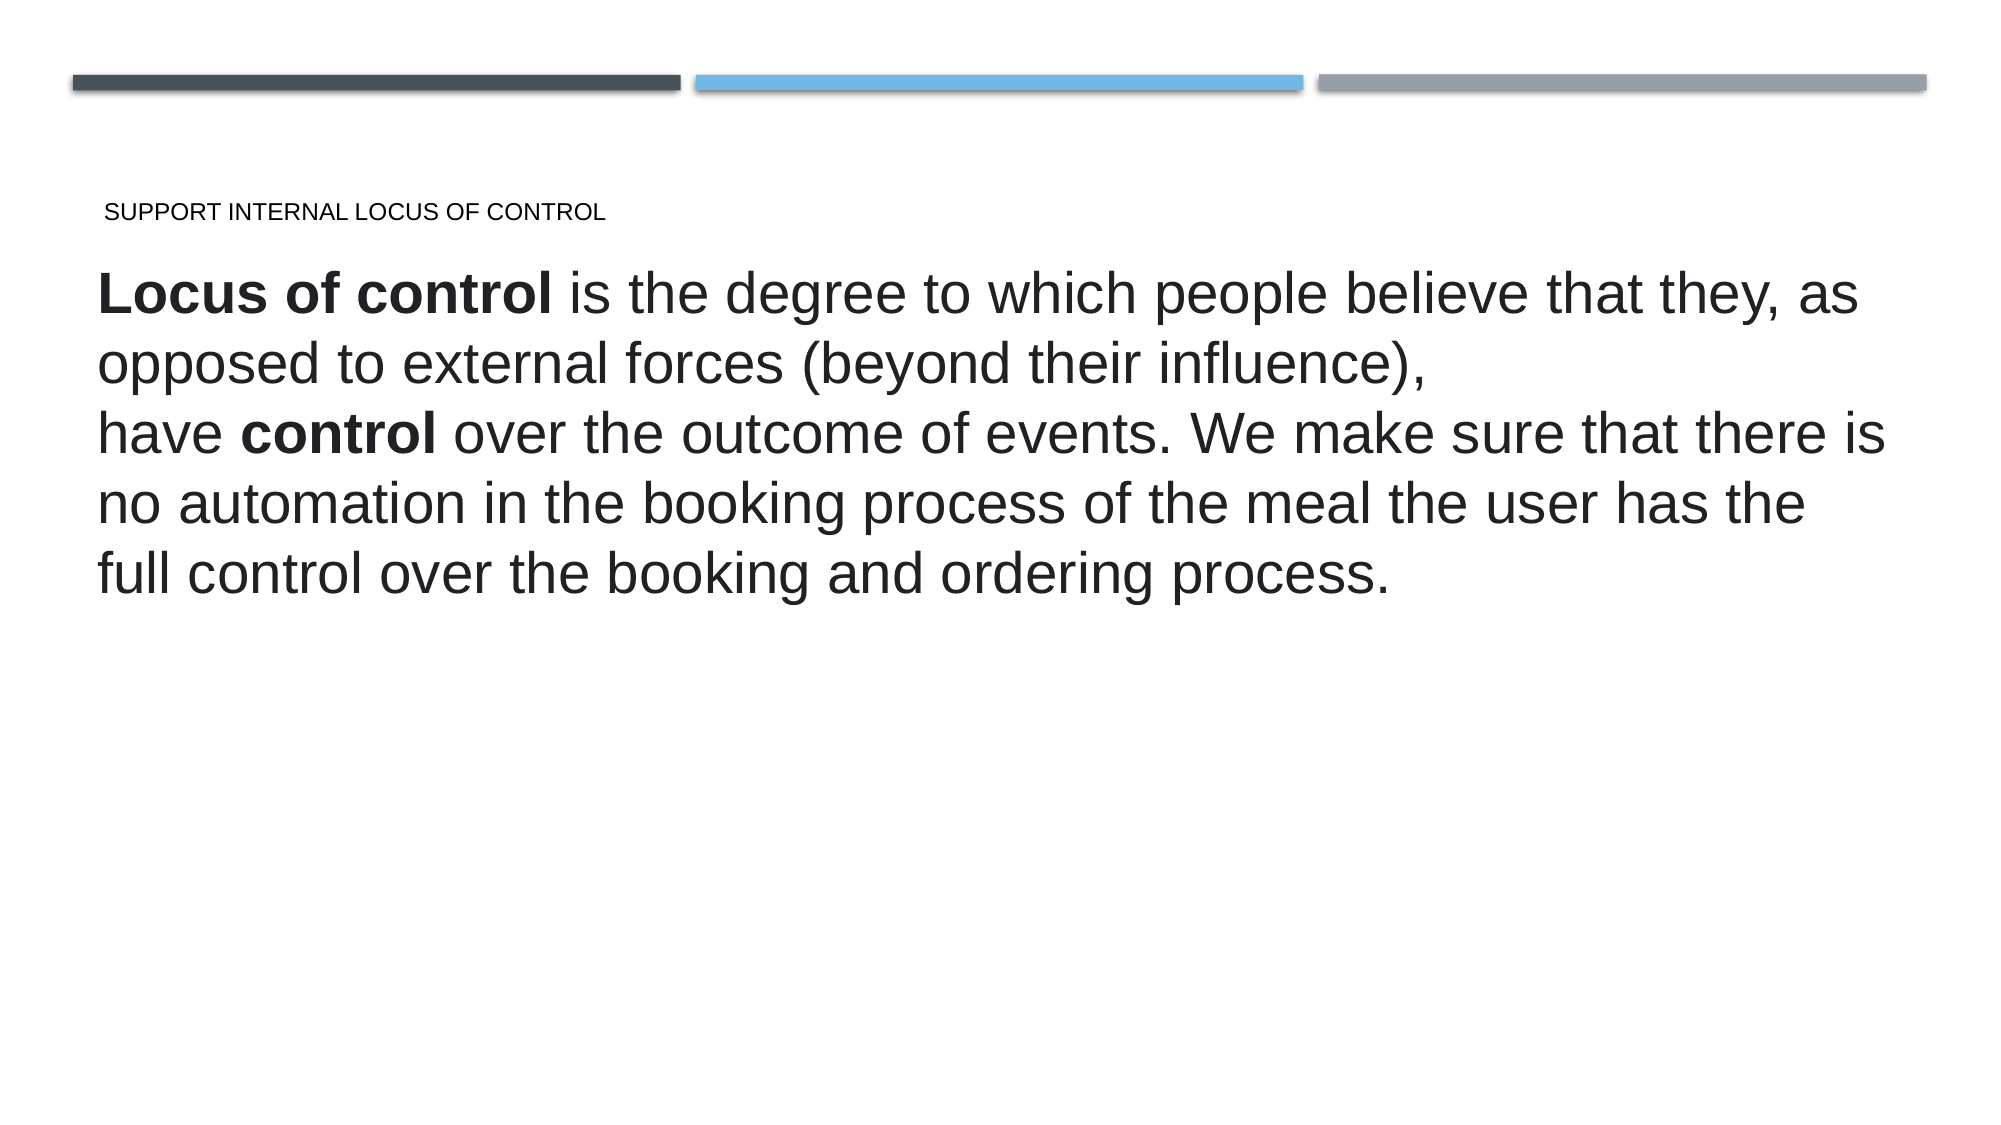

# Support internal locus of control
Locus of control is the degree to which people believe that they, as opposed to external forces (beyond their influence), have control over the outcome of events. We make sure that there is no automation in the booking process of the meal the user has the full control over the booking and ordering process.